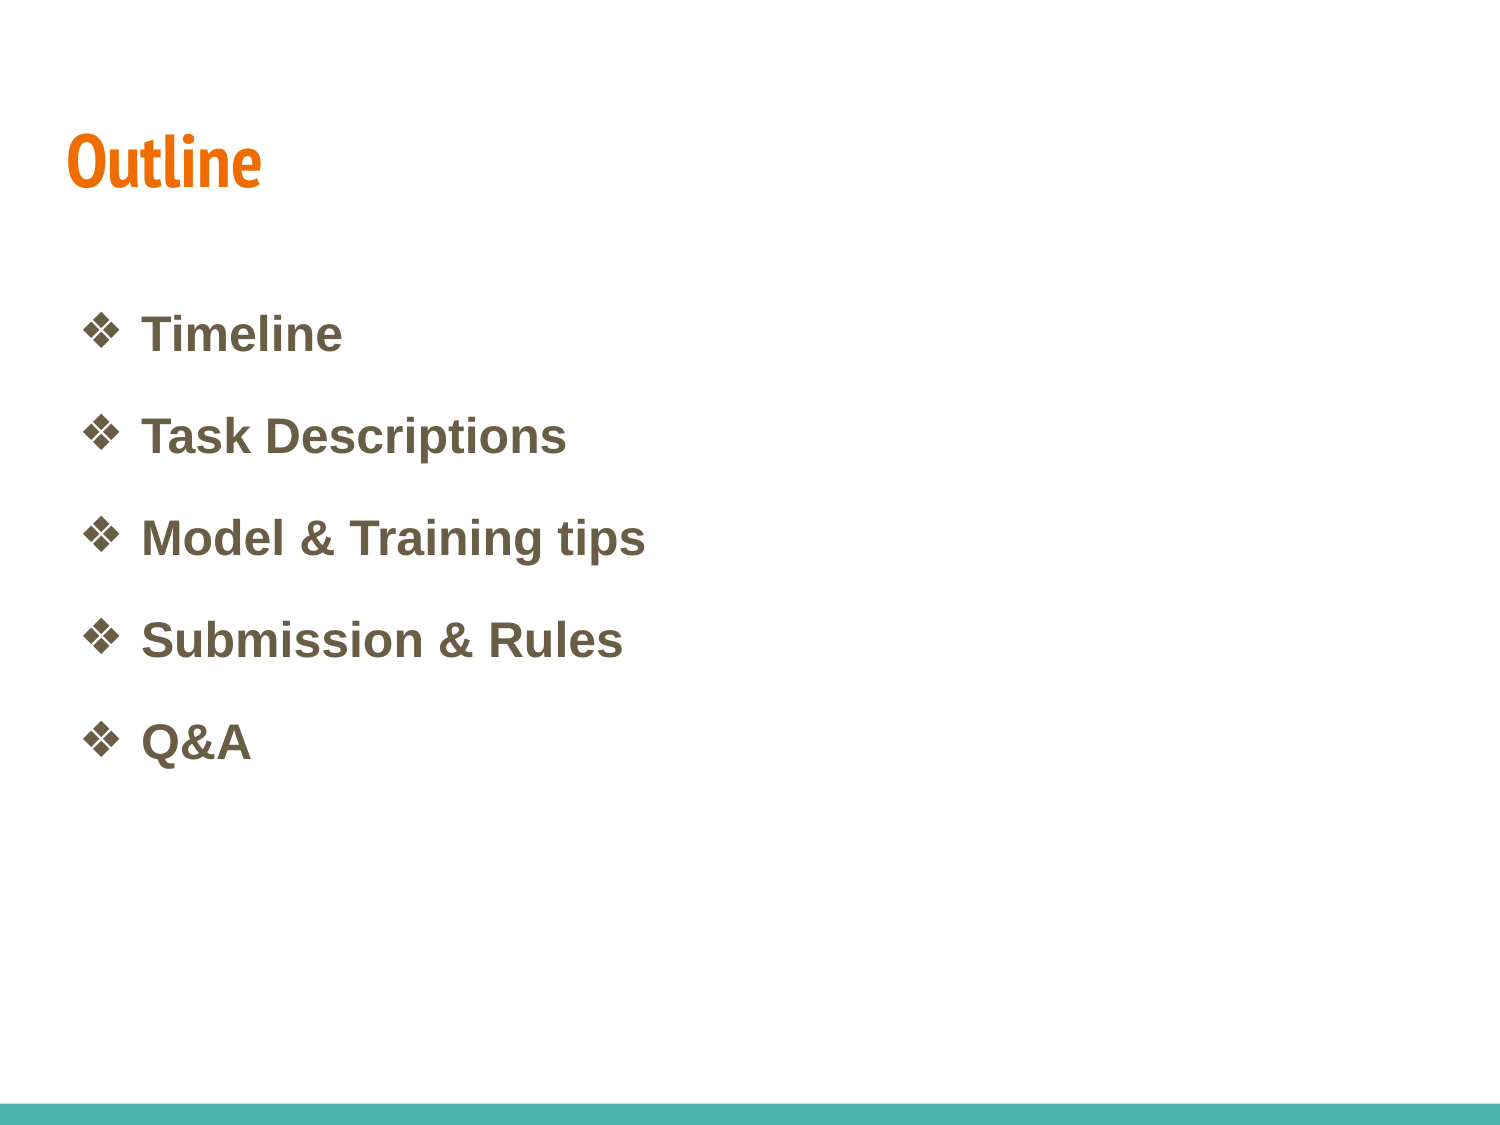

# Outline
Timeline
Task Descriptions
Model & Training tips
Submission & Rules
Q&A